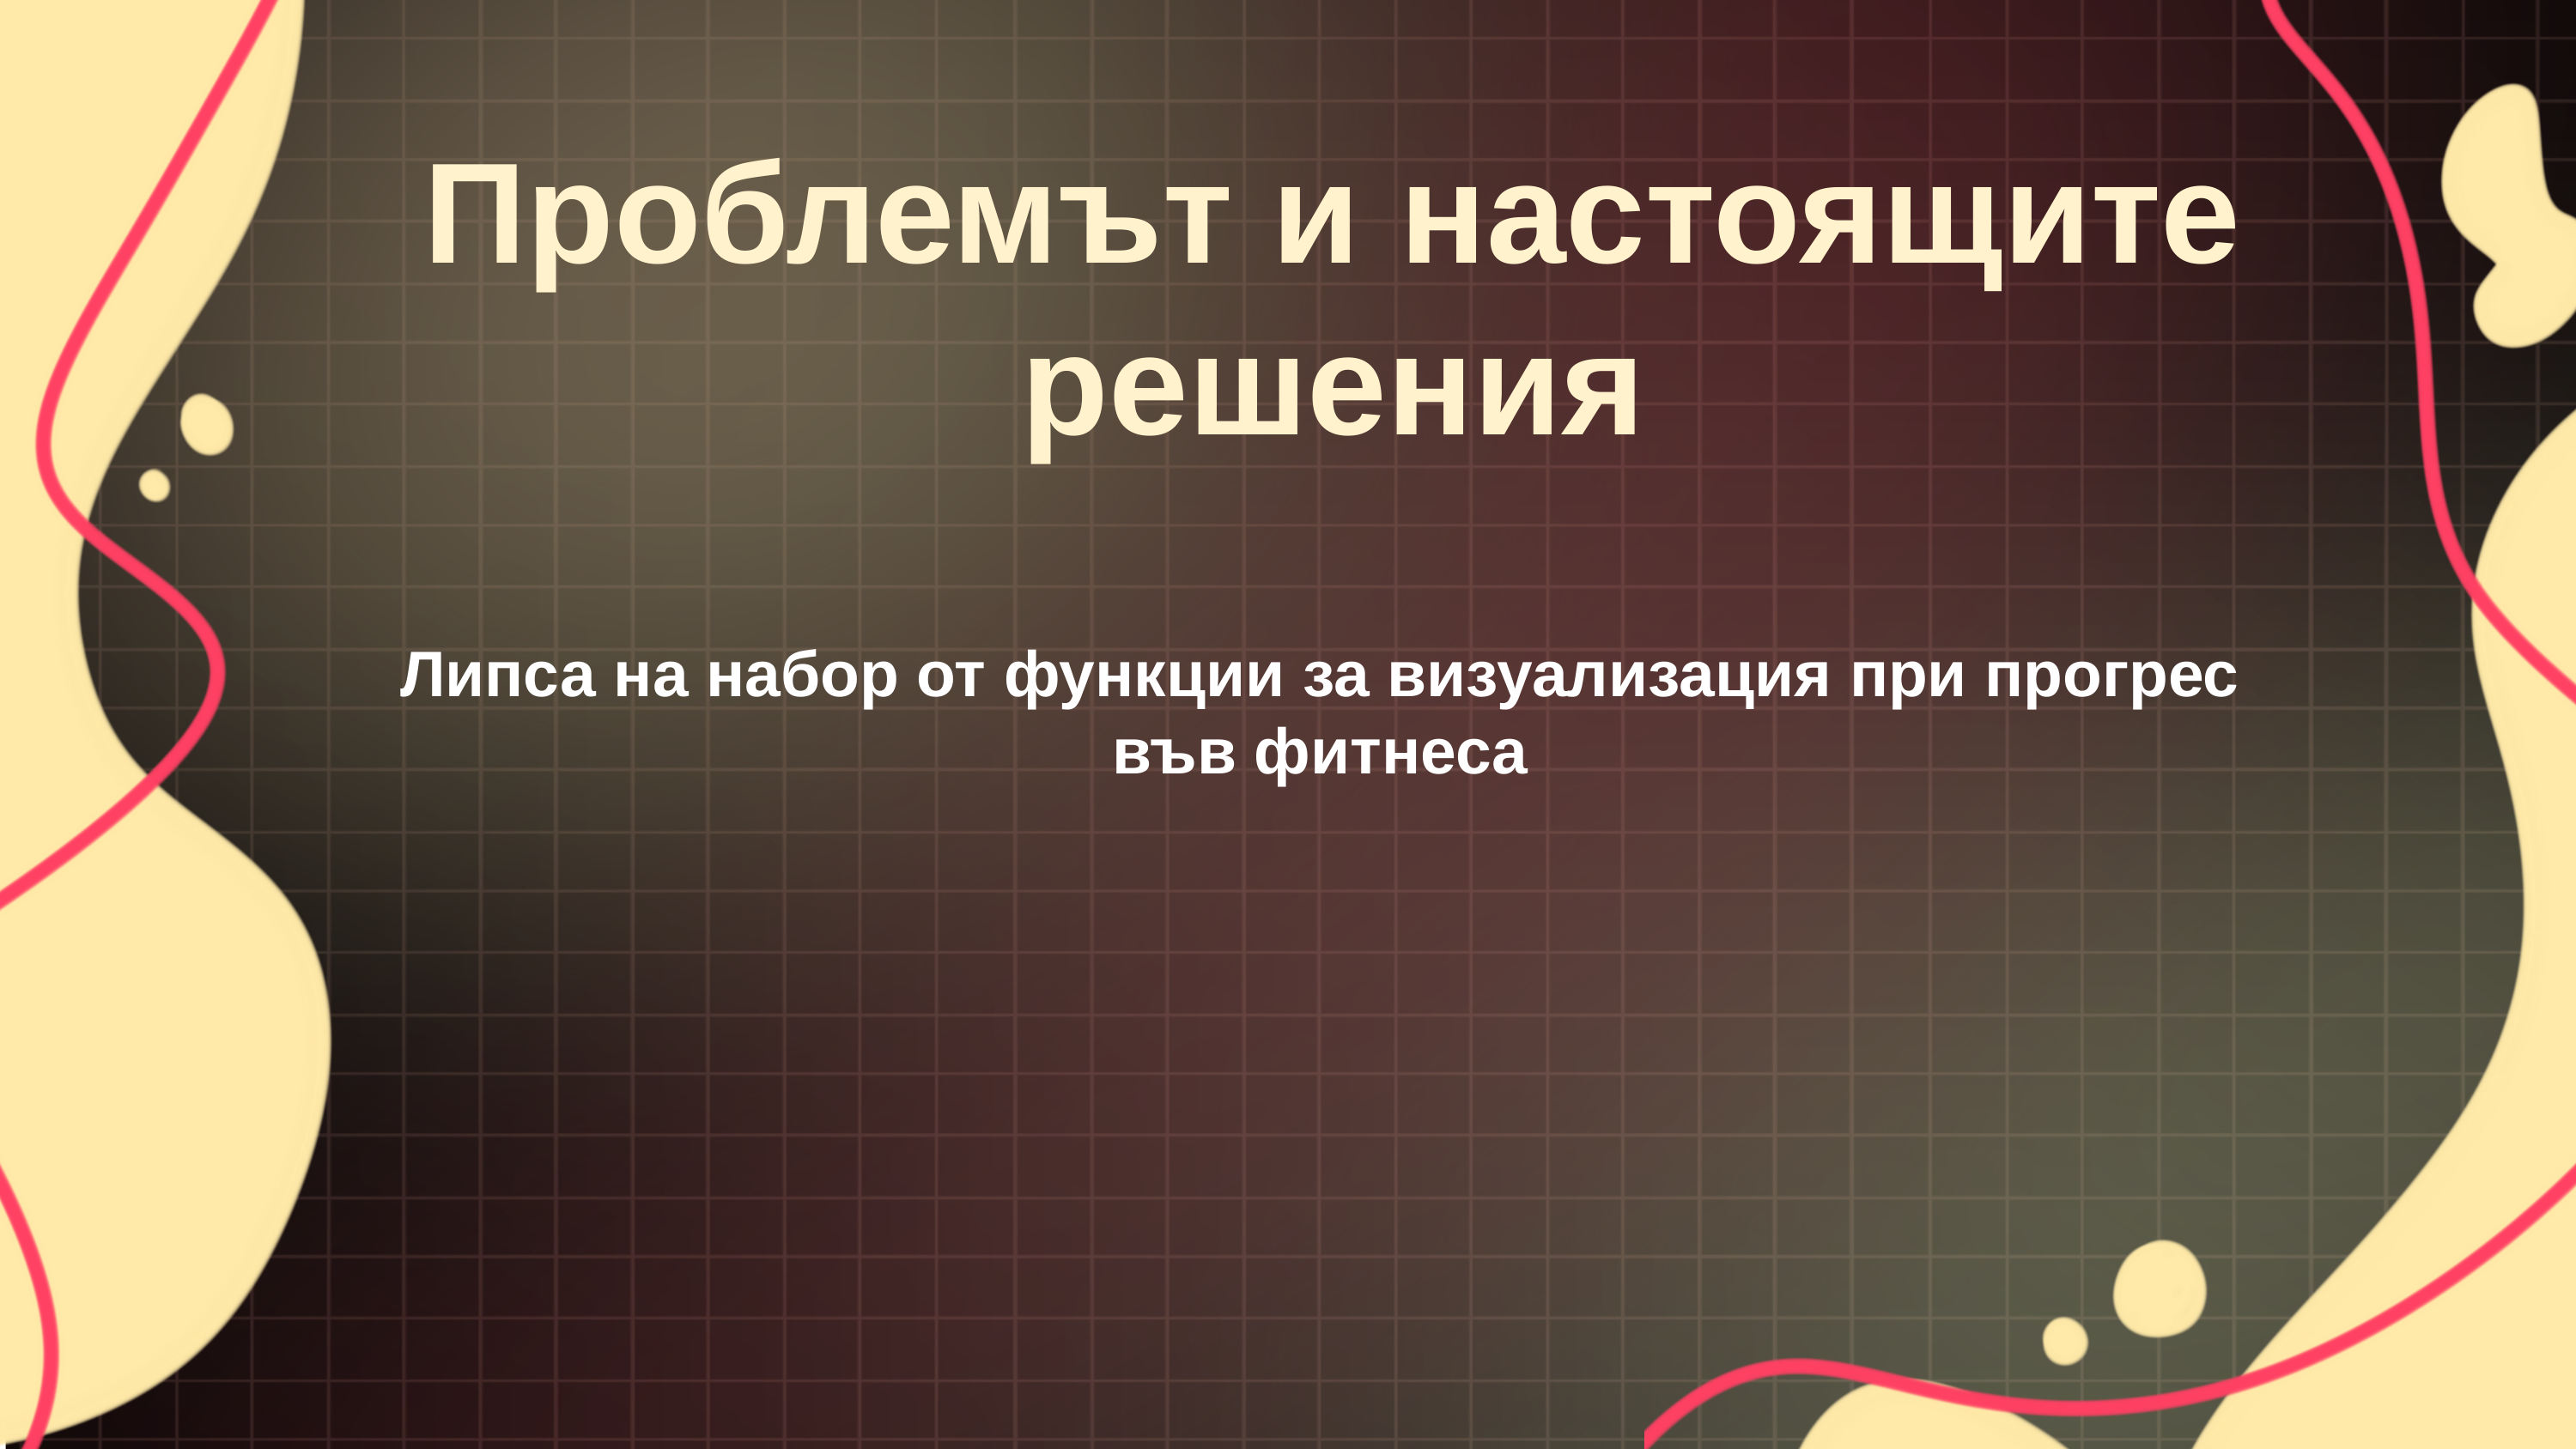

Проблемът и настоящите решения
Липса на набор от функции за визуализация при прогрес във фитнеса